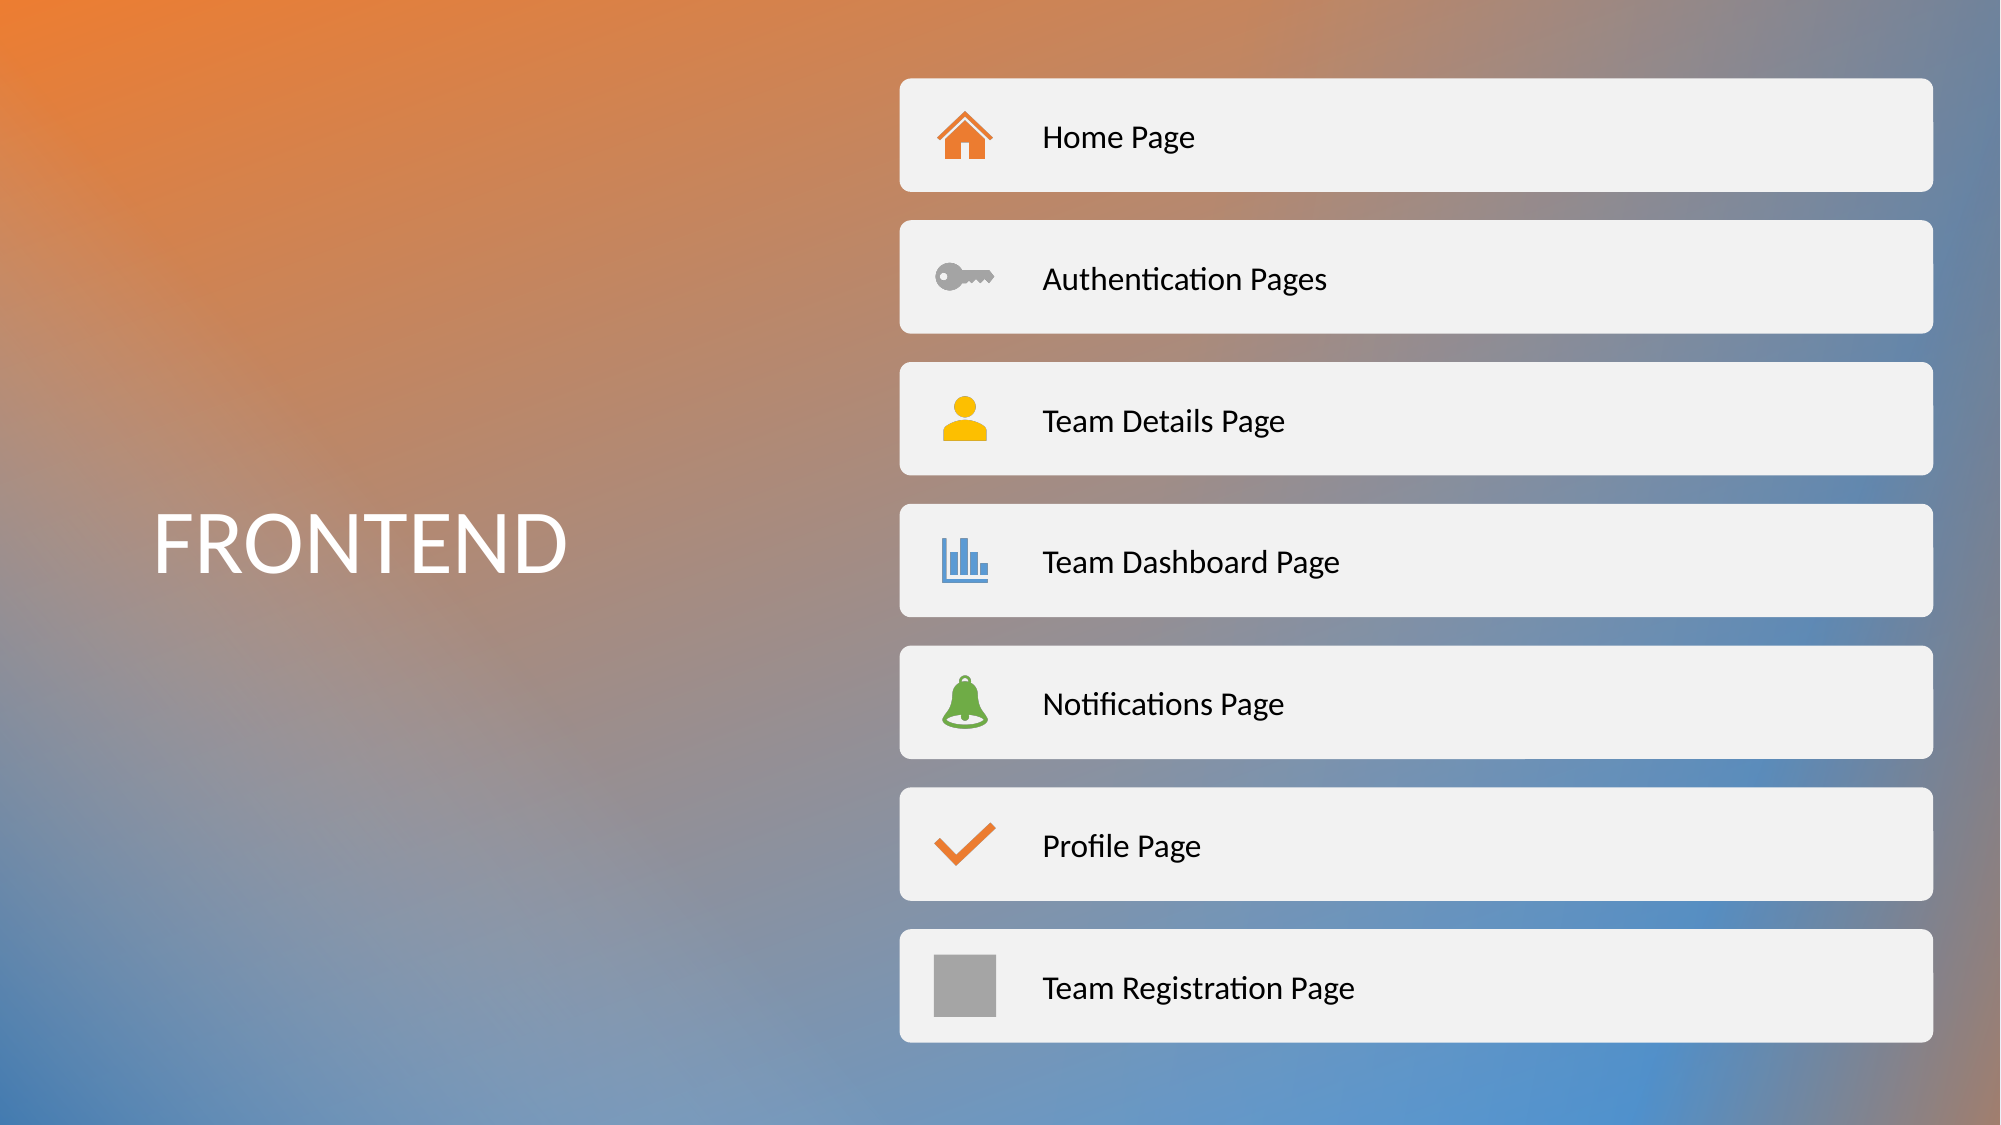

Home Page
Authentication Pages
Team Details Page
Team Dashboard Page
Notifications Page
Profile Page
Team Registration Page
# FRONTEND